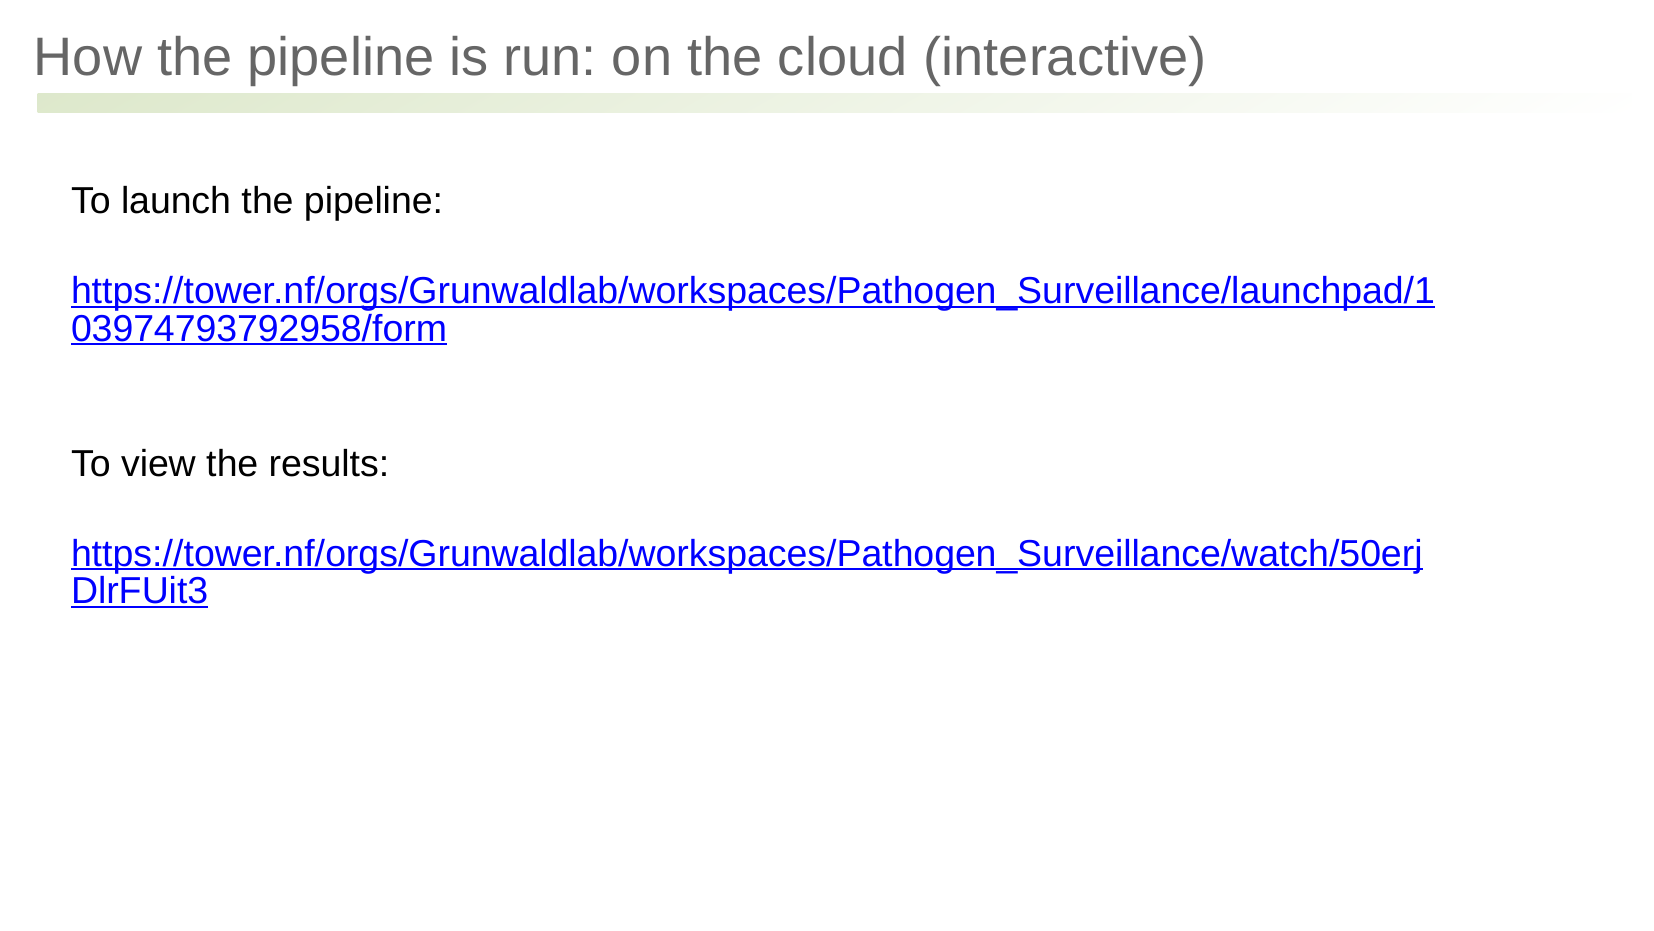

How the pipeline is run: on the cloud (interactive)

To launch the pipeline:

https://tower.nf/orgs/Grunwaldlab/workspaces/Pathogen_Surveillance/launchpad/103974793792958/form

To view the results:

https://tower.nf/orgs/Grunwaldlab/workspaces/Pathogen_Surveillance/watch/50erjDlrFUit3